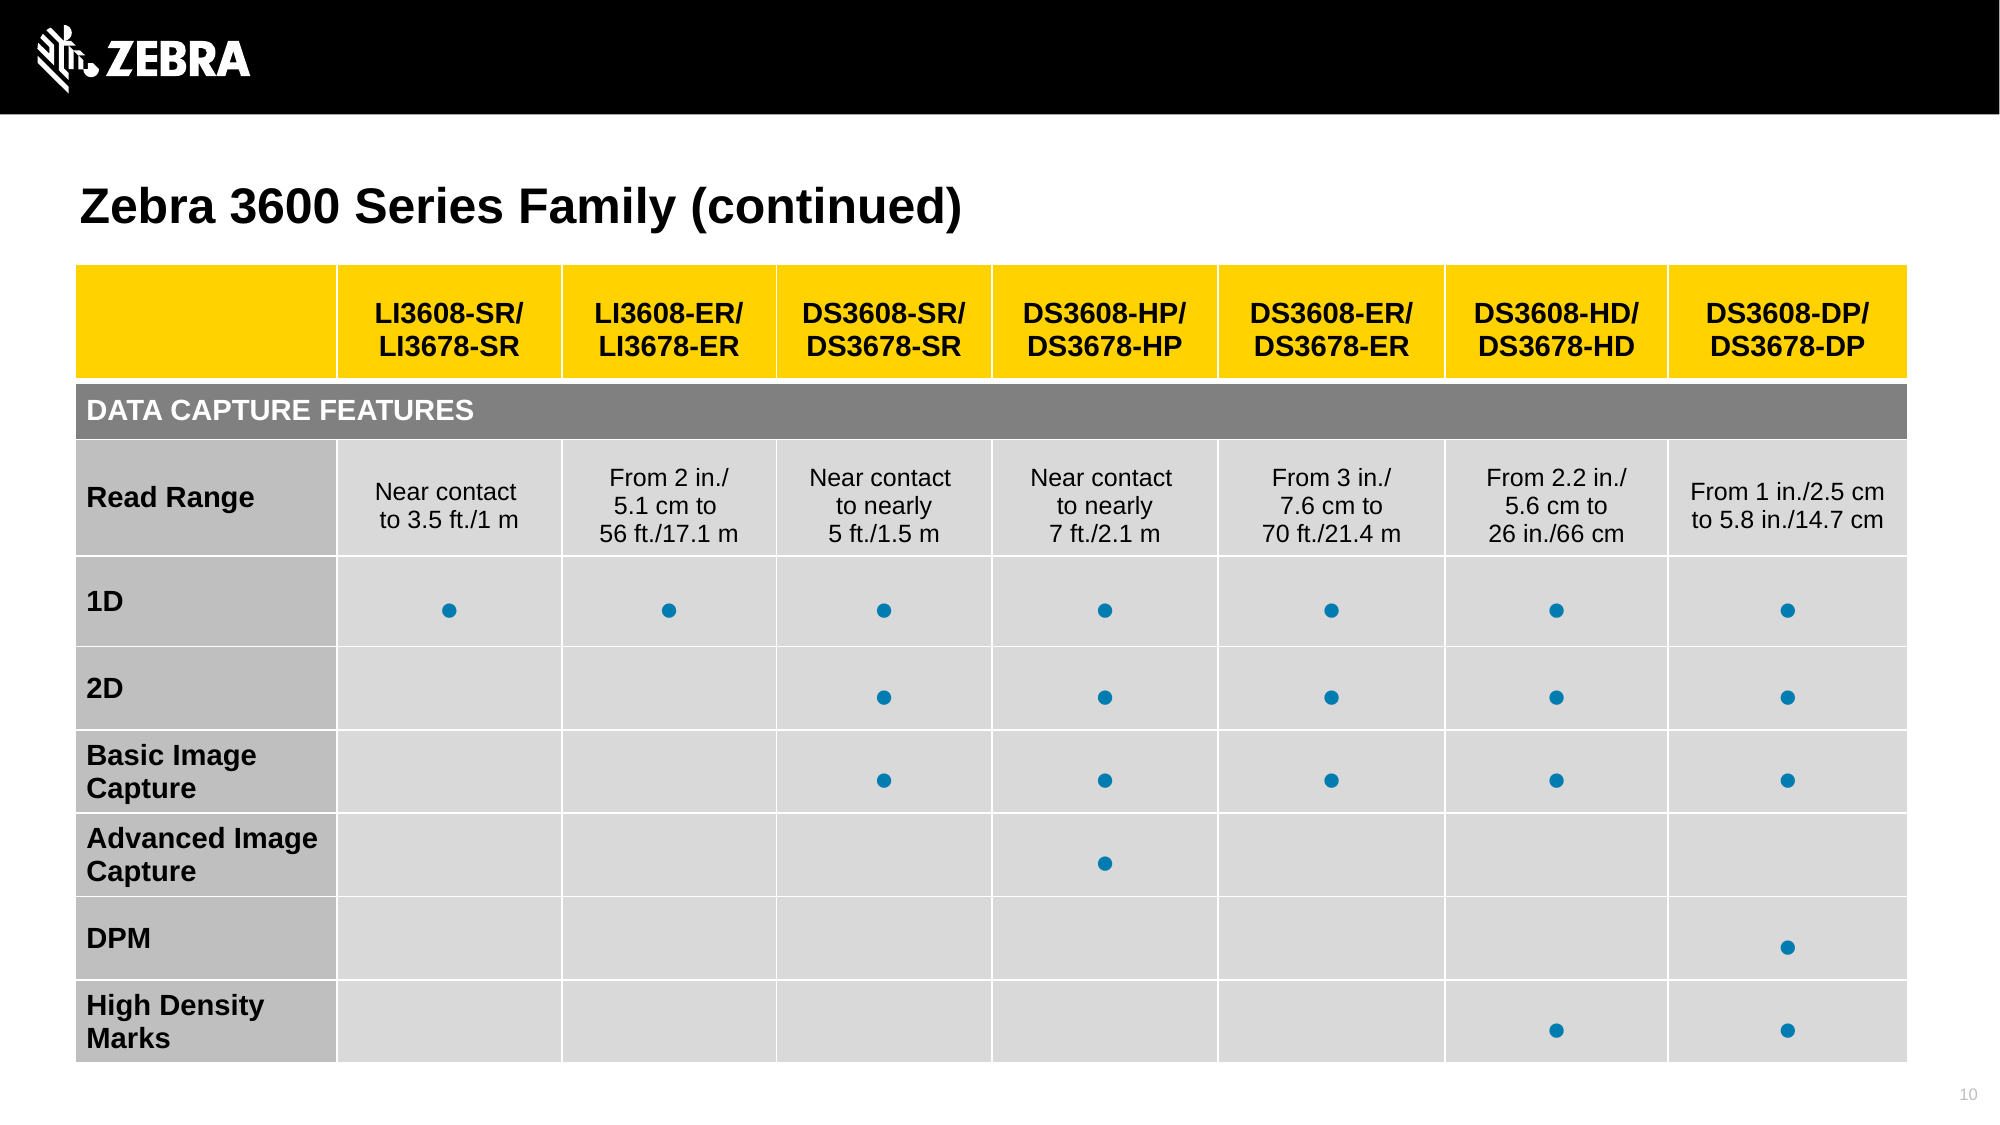

Zebra 3600 Series Family (continued)
|  | LI3608-SR/ LI3678-SR | LI3608-ER/ LI3678-ER | DS3608-SR/ DS3678-SR | DS3608-HP/ DS3678-HP | DS3608-ER/ DS3678-ER | DS3608-HD/ DS3678-HD | DS3608-DP/ DS3678-DP |
| --- | --- | --- | --- | --- | --- | --- | --- |
| DATA CAPTURE FEATURES |  |  |  |  |  |  |  |
| Read Range | Near contact to 3.5 ft./1 m | From 2 in./ 5.1 cm to 56 ft./17.1 m | Near contact to nearly 5 ft./1.5 m | Near contact to nearly 7 ft./2.1 m | From 3 in./ 7.6 cm to 70 ft./21.4 m | From 2.2 in./ 5.6 cm to 26 in./66 cm | From 1 in./2.5 cm to 5.8 in./14.7 cm |
| 1D | ● | ● | ● | ● | ● | ● | ● |
| 2D |  |  | ● | ● | ● | ● | ● |
| Basic Image Capture |  |  | ● | ● | ● | ● | ● |
| Advanced Image Capture |  |  |  | ● |  |  |  |
| DPM |  |  |  |  |  |  | ● |
| High Density Marks |  |  |  |  |  | ● | ● |
10